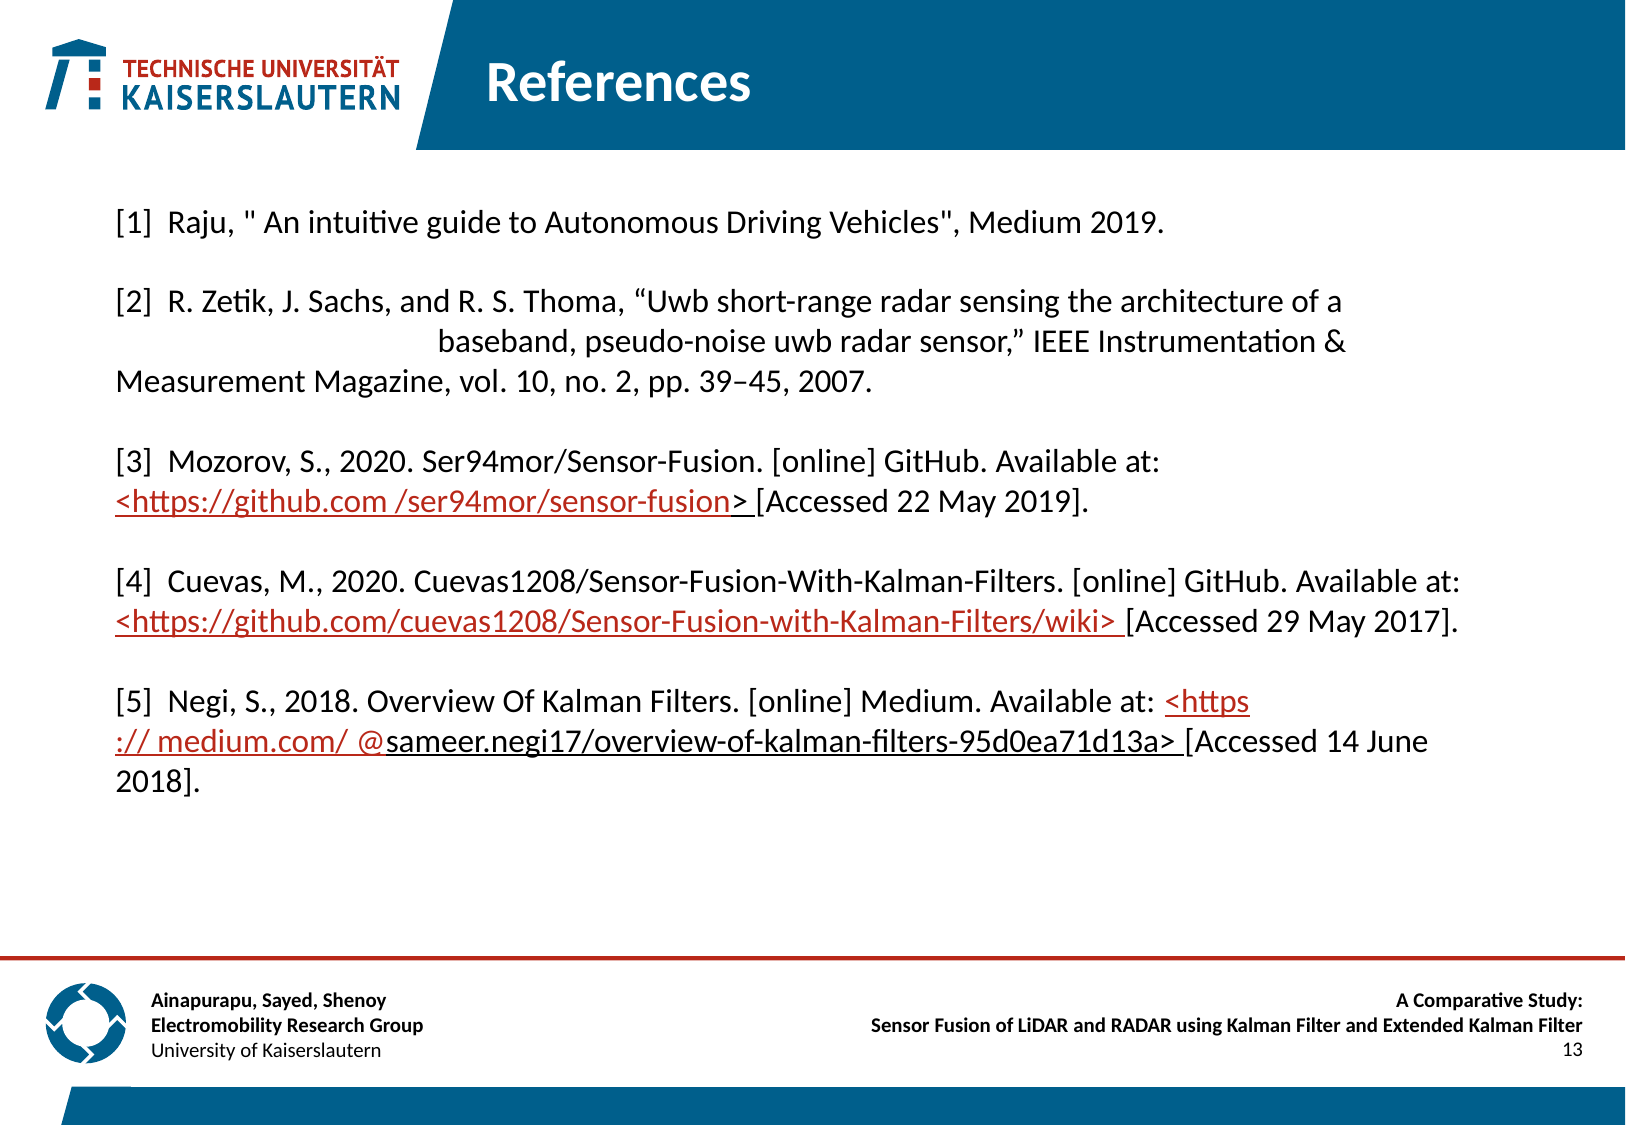

References
[1]  Raju, " An intuitive guide to Autonomous Driving Vehicles", Medium 2019.

[2]  R. Zetik, J. Sachs, and R. S. Thoma, “Uwb short-range radar sensing the architecture of a                                                                baseband, pseudo-noise uwb radar sensor,” IEEE Instrumentation & Measurement Magazine, vol. 10, no. 2, pp. 39–45, 2007.

[3]  Mozorov, S., 2020. Ser94mor/Sensor-Fusion. [online] GitHub. Available at: <https://github.com /ser94mor/sensor-fusion> [Accessed 22 May 2019].

[4]  Cuevas, M., 2020. Cuevas1208/Sensor-Fusion-With-Kalman-Filters. [online] GitHub. Available at: <https://github.com/cuevas1208/Sensor-Fusion-with-Kalman-Filters/wiki> [Accessed 29 May 2017].

[5]  Negi, S., 2018. Overview Of Kalman Filters. [online] Medium. Available at: <https:// medium.com/ @sameer.negi17/overview-of-kalman-filters-95d0ea71d13a> [Accessed 14 June 2018].